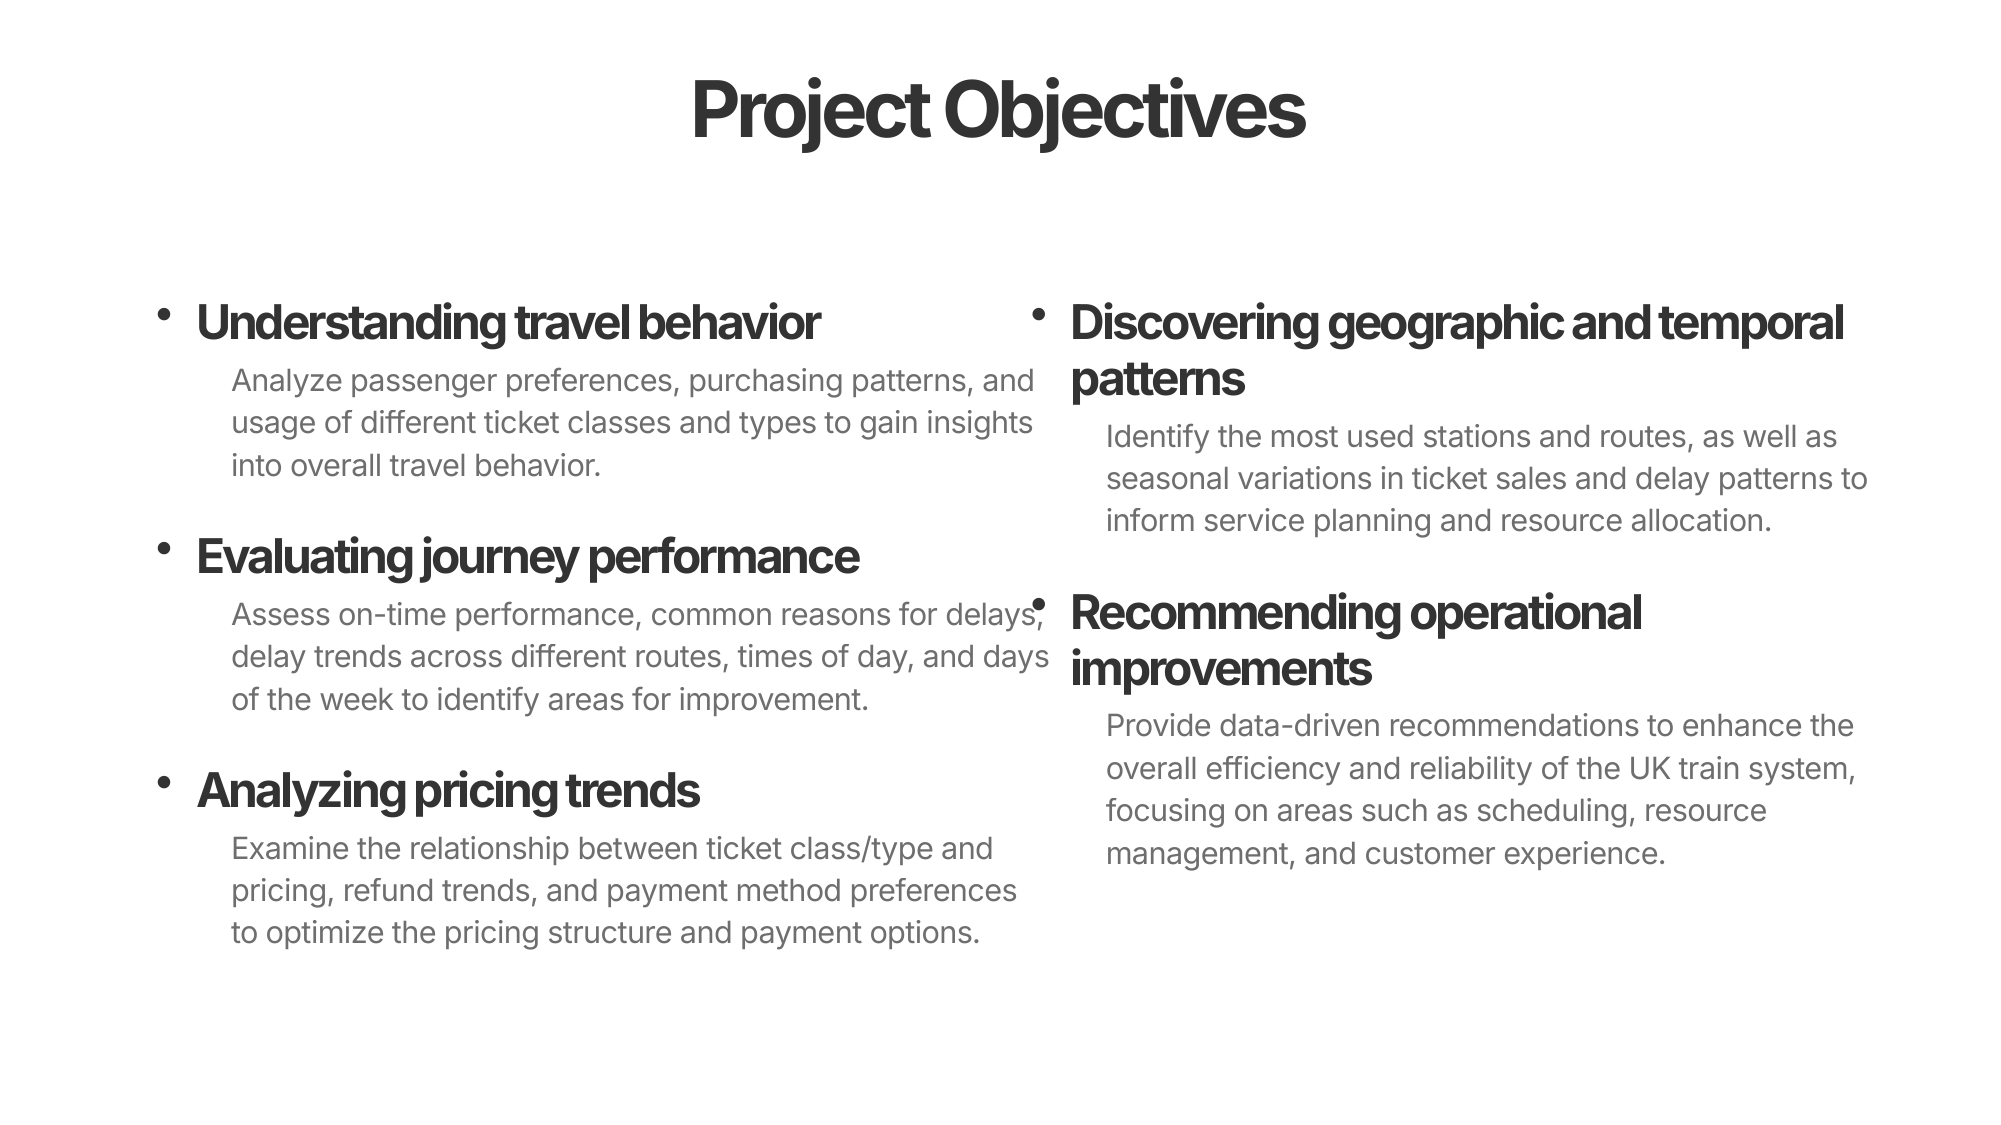

Project Objectives
Understanding travel behavior
Analyze passenger preferences, purchasing patterns, and usage of different ticket classes and types to gain insights into overall travel behavior.
Evaluating journey performance
Assess on-time performance, common reasons for delays, delay trends across different routes, times of day, and days of the week to identify areas for improvement.
Analyzing pricing trends
Examine the relationship between ticket class/type and pricing, refund trends, and payment method preferences to optimize the pricing structure and payment options.
Discovering geographic and temporal patterns
Identify the most used stations and routes, as well as seasonal variations in ticket sales and delay patterns to inform service planning and resource allocation.
Recommending operational improvements
Provide data-driven recommendations to enhance the overall efficiency and reliability of the UK train system, focusing on areas such as scheduling, resource management, and customer experience.

5